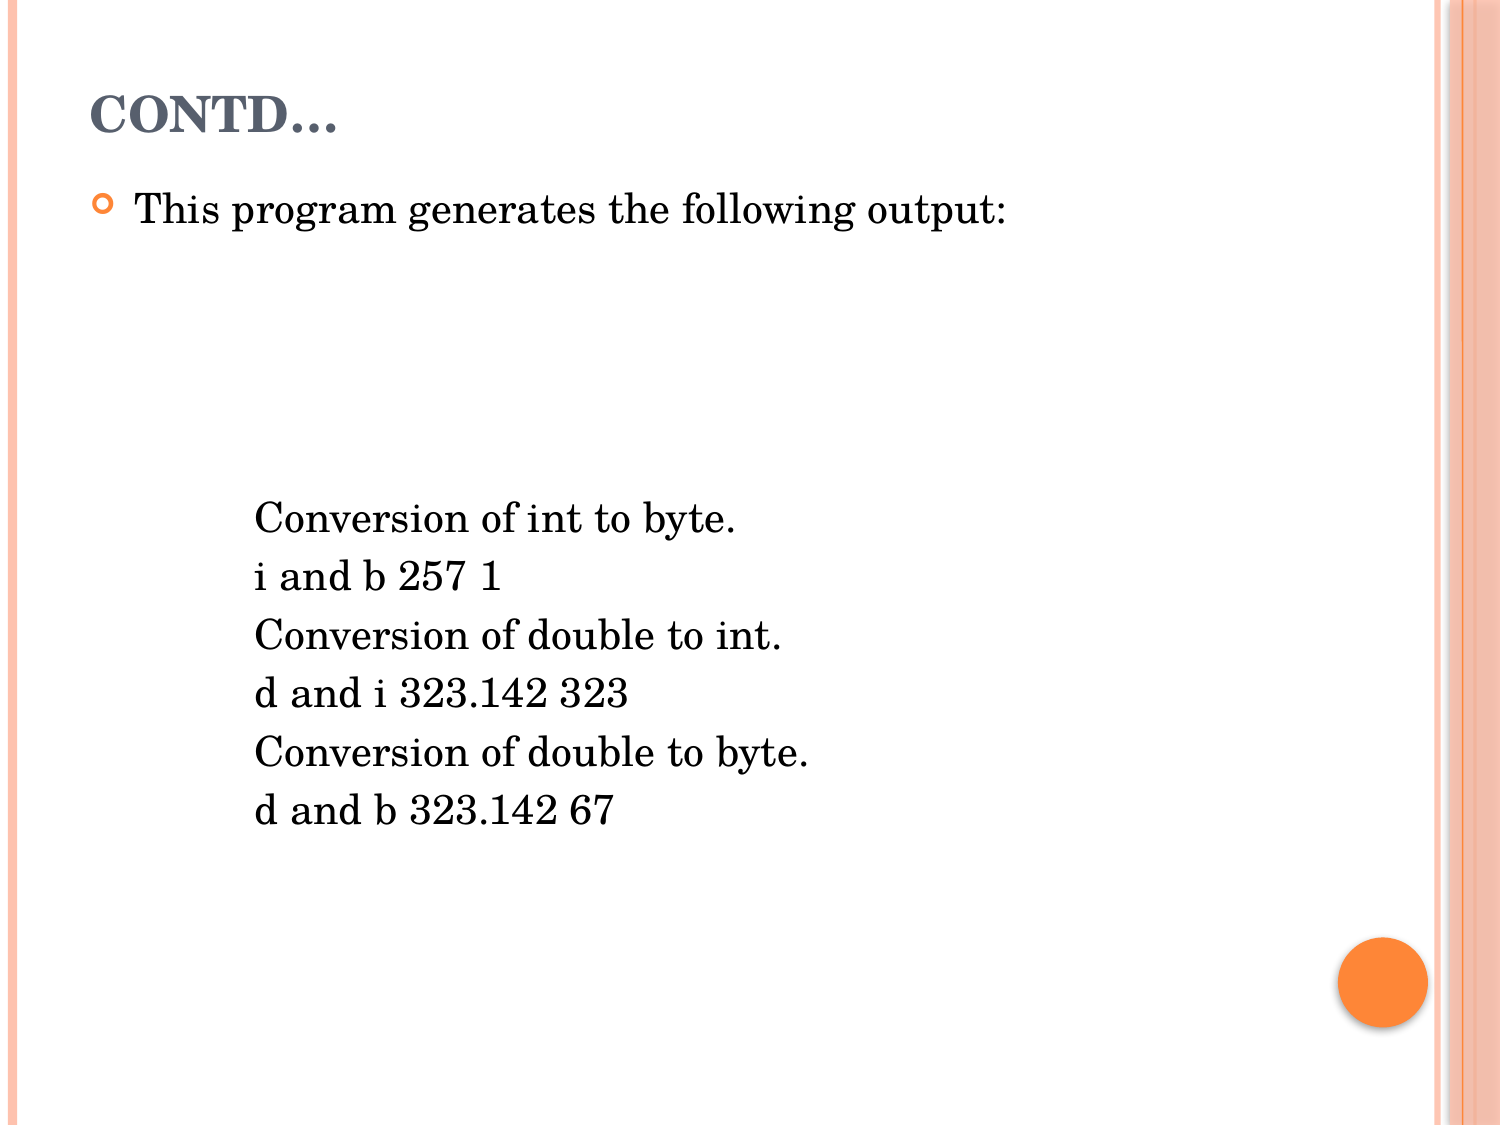

# Contd…
This program generates the following output:

Conversion of int to byte.
i and b 257 1
Conversion of double to int.
d and i 323.142 323
Conversion of double to byte.
d and b 323.142 67